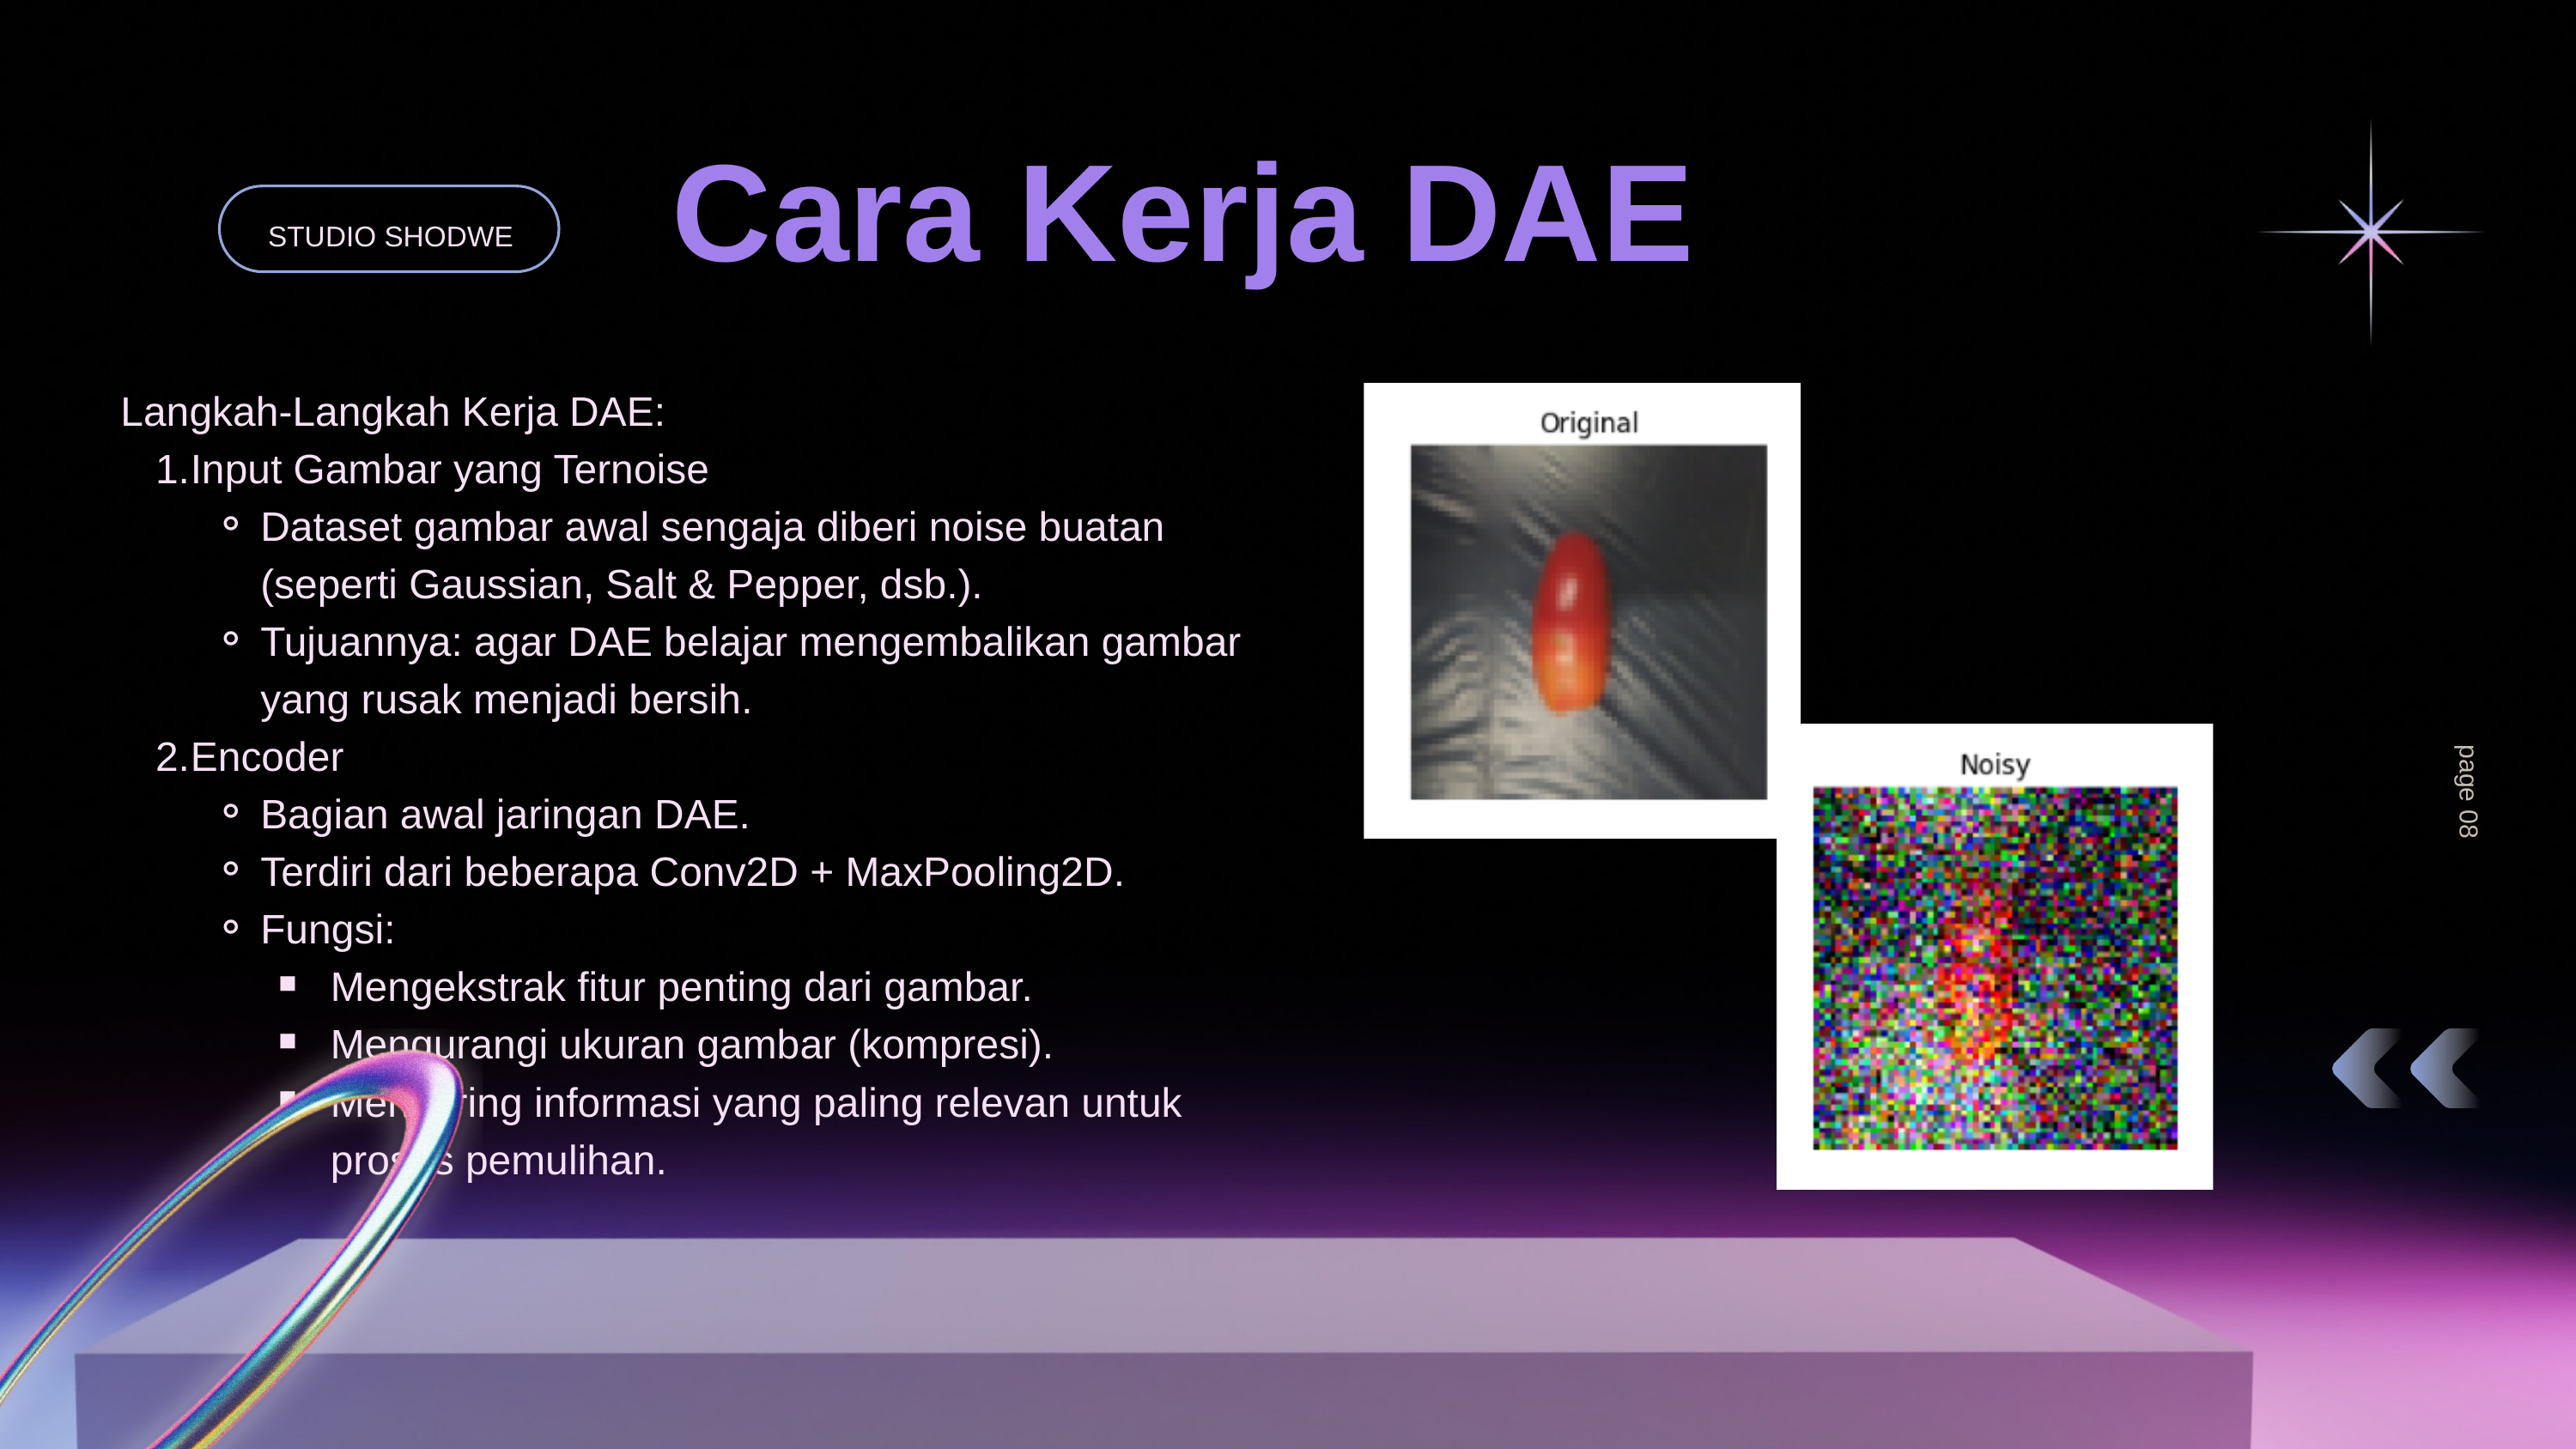

Cara Kerja DAE

STUDIO SHODWE
Langkah-Langkah Kerja DAE:
Input Gambar yang Ternoise
Dataset gambar awal sengaja diberi noise buatan (seperti Gaussian, Salt & Pepper, dsb.).
Tujuannya: agar DAE belajar mengembalikan gambar yang rusak menjadi bersih.
Encoder
Bagian awal jaringan DAE.
Terdiri dari beberapa Conv2D + MaxPooling2D.
Fungsi:
Mengekstrak fitur penting dari gambar.
Mengurangi ukuran gambar (kompresi).
Menyaring informasi yang paling relevan untuk proses pemulihan.

page 08